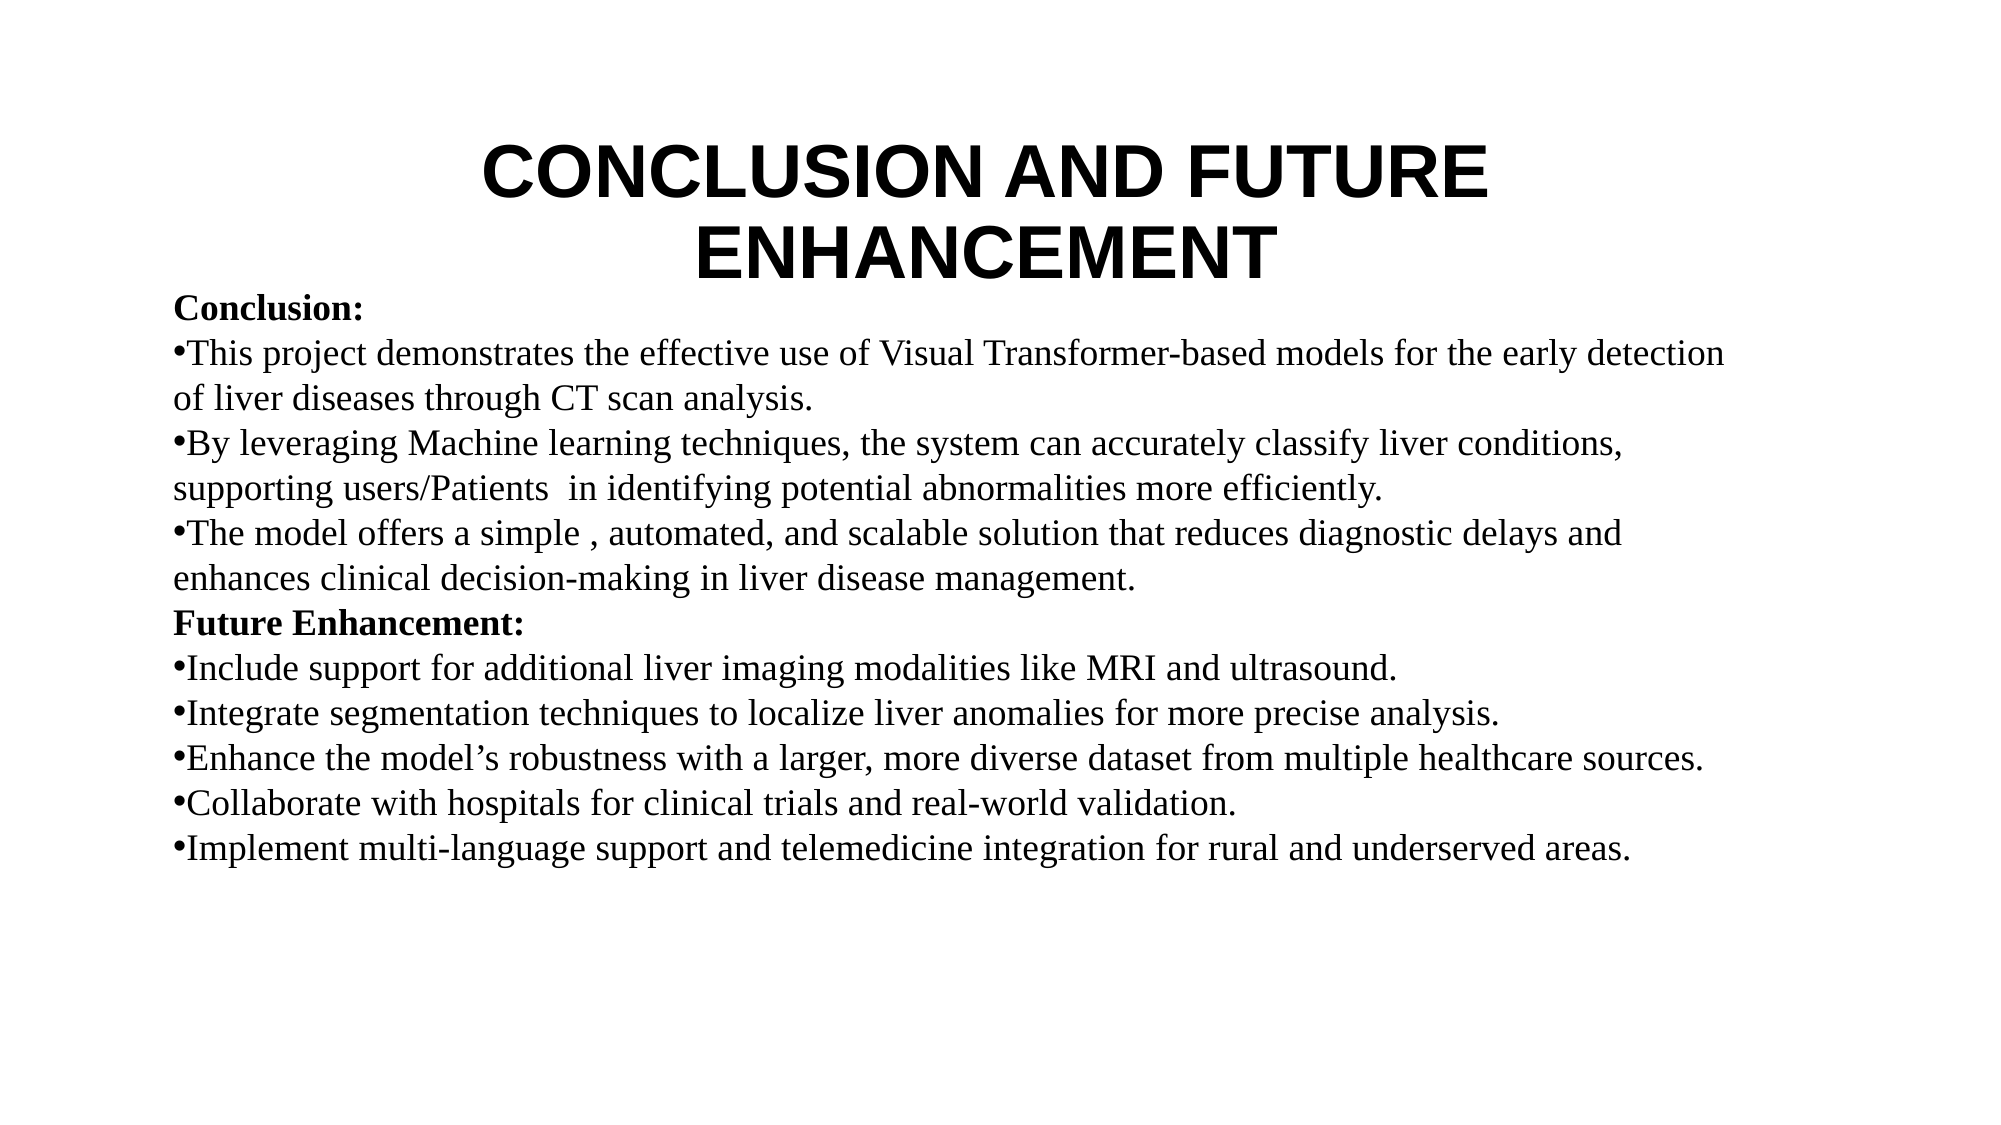

# CONCLUSION AND FUTURE ENHANCEMENT
Conclusion:
This project demonstrates the effective use of Visual Transformer-based models for the early detection of liver diseases through CT scan analysis.
By leveraging Machine learning techniques, the system can accurately classify liver conditions, supporting users/Patients  in identifying potential abnormalities more efficiently.
The model offers a simple , automated, and scalable solution that reduces diagnostic delays and enhances clinical decision-making in liver disease management.
Future Enhancement:
Include support for additional liver imaging modalities like MRI and ultrasound.
Integrate segmentation techniques to localize liver anomalies for more precise analysis.
Enhance the model’s robustness with a larger, more diverse dataset from multiple healthcare sources.
Collaborate with hospitals for clinical trials and real-world validation.
Implement multi-language support and telemedicine integration for rural and underserved areas.